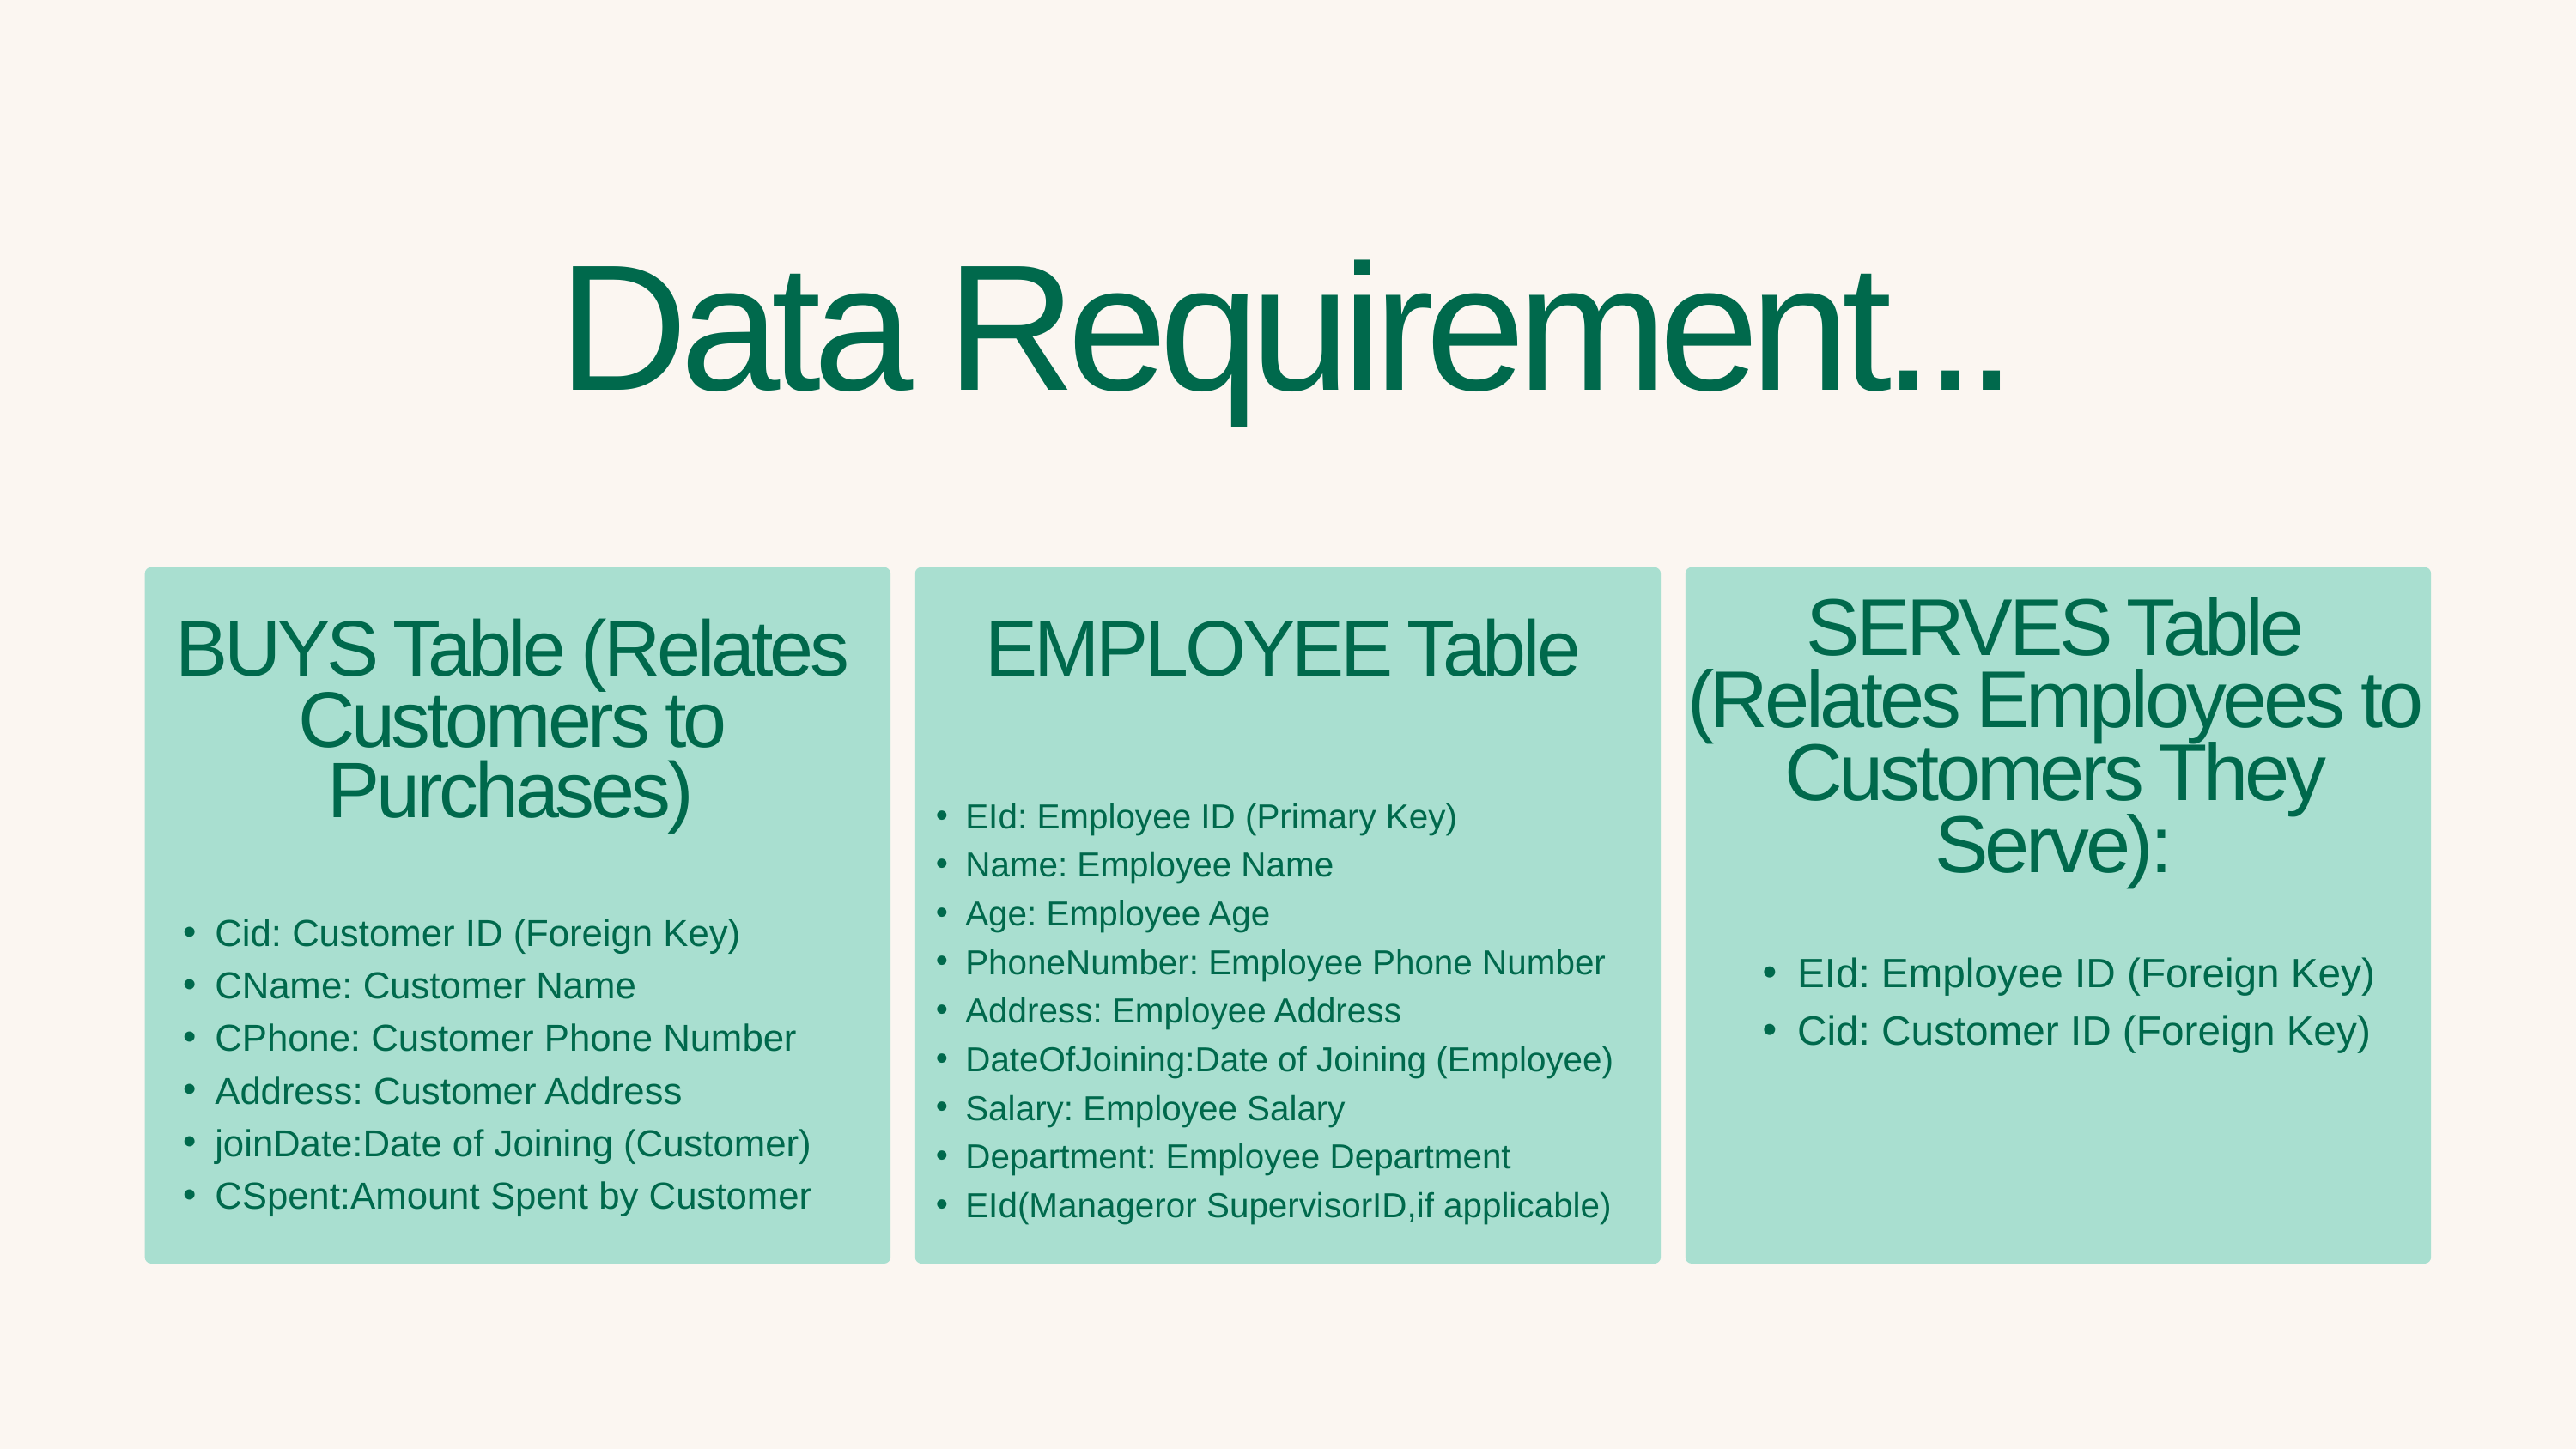

Data Requirement...

SERVES Table (Relates Employees to Customers They Serve):
BUYS Table (Relates Customers to Purchases)
EMPLOYEE Table
EId: Employee ID (Primary Key)
Name: Employee Name
Age: Employee Age
PhoneNumber: Employee Phone Number
Address: Employee Address
DateOfJoining:Date of Joining (Employee)
Salary: Employee Salary
Department: Employee Department
EId(Manageror SupervisorID,if applicable)

Cid: Customer ID (Foreign Key)
CName: Customer Name
CPhone: Customer Phone Number
Address: Customer Address
joinDate:Date of Joining (Customer)
CSpent:Amount Spent by Customer

EId: Employee ID (Foreign Key)
Cid: Customer ID (Foreign Key)